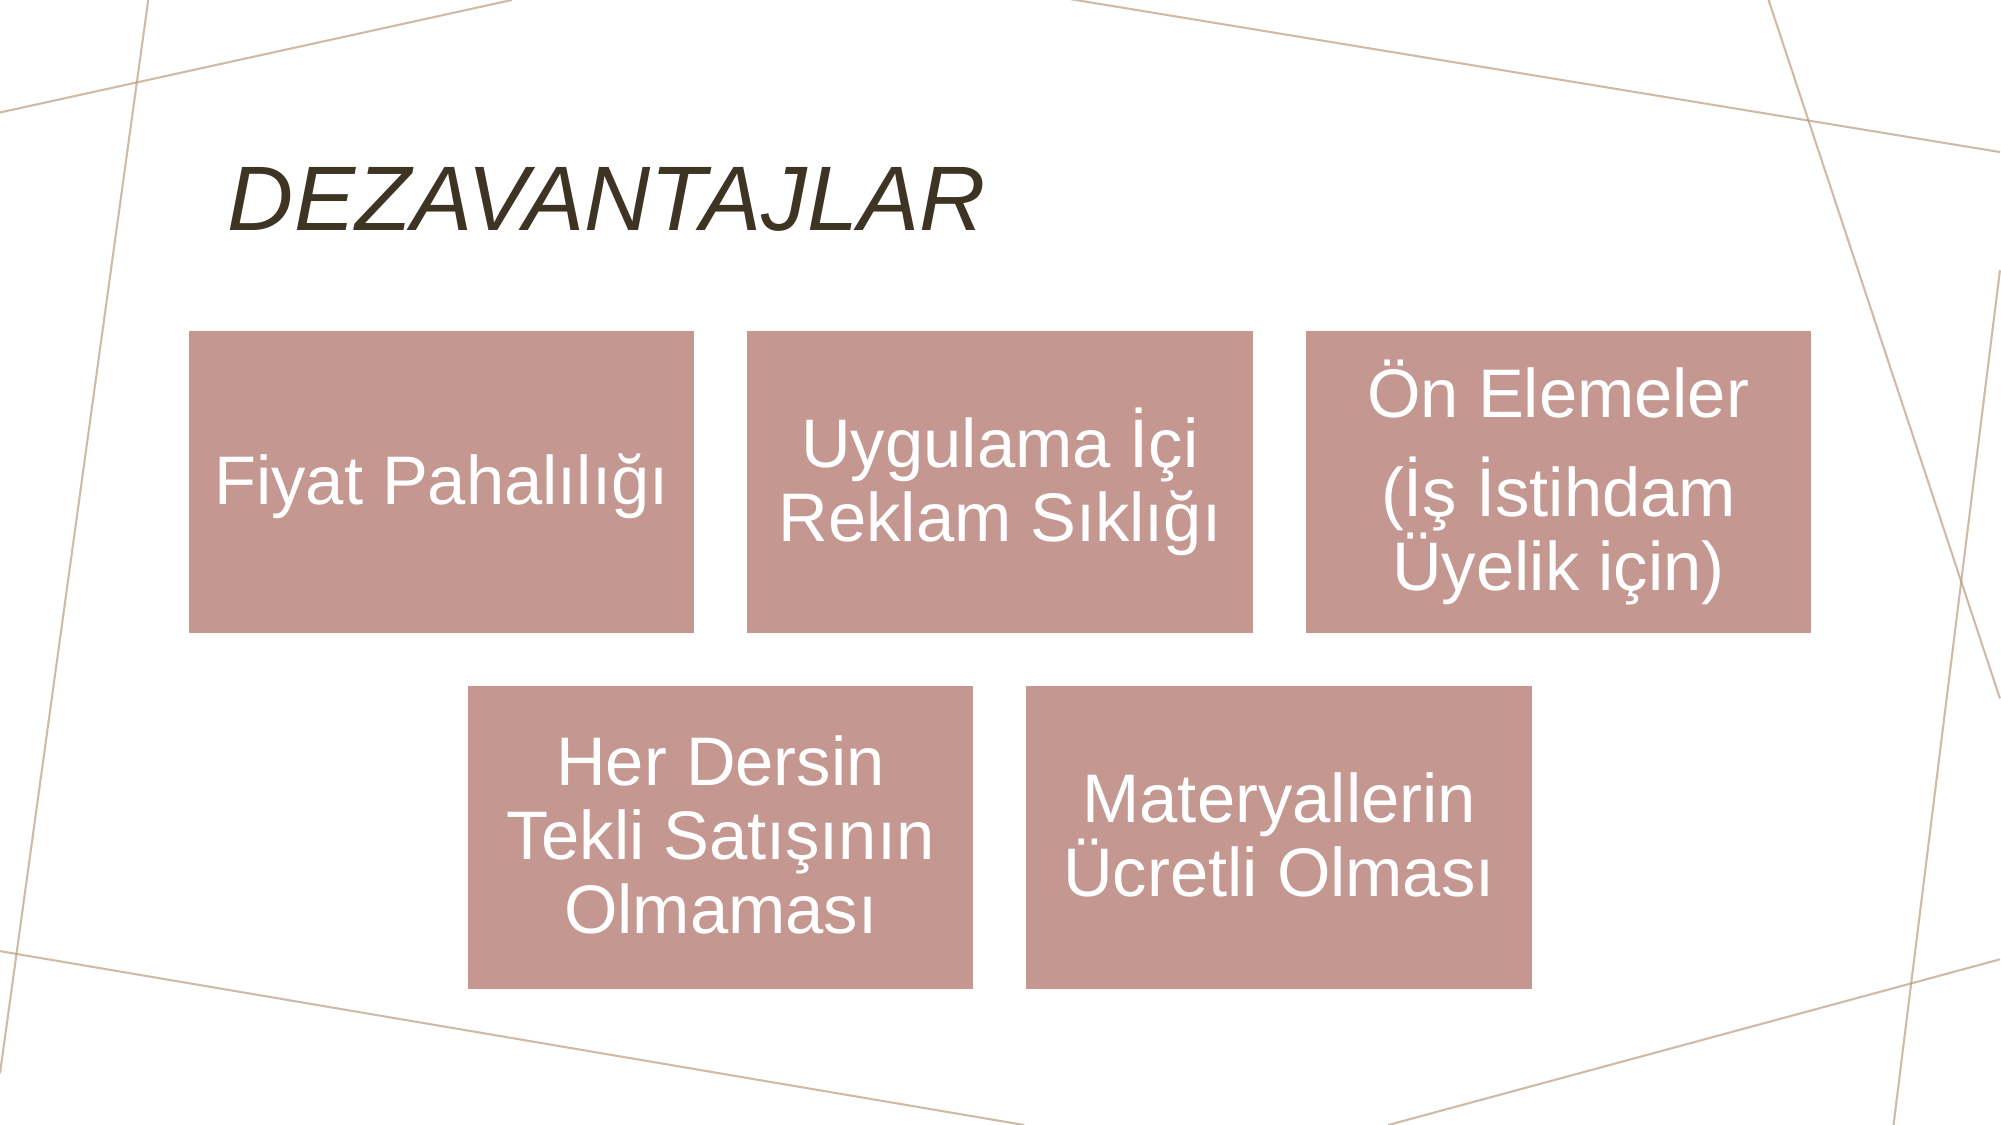

# DEZAVANTAJLAR
Fiyat Pahalılığı
Uygulama İçi Reklam Sıklığı
Ön Elemeler
(İş İstihdam Üyelik için)
Her Dersin Tekli Satışının Olmaması
Materyallerin Ücretli Olması